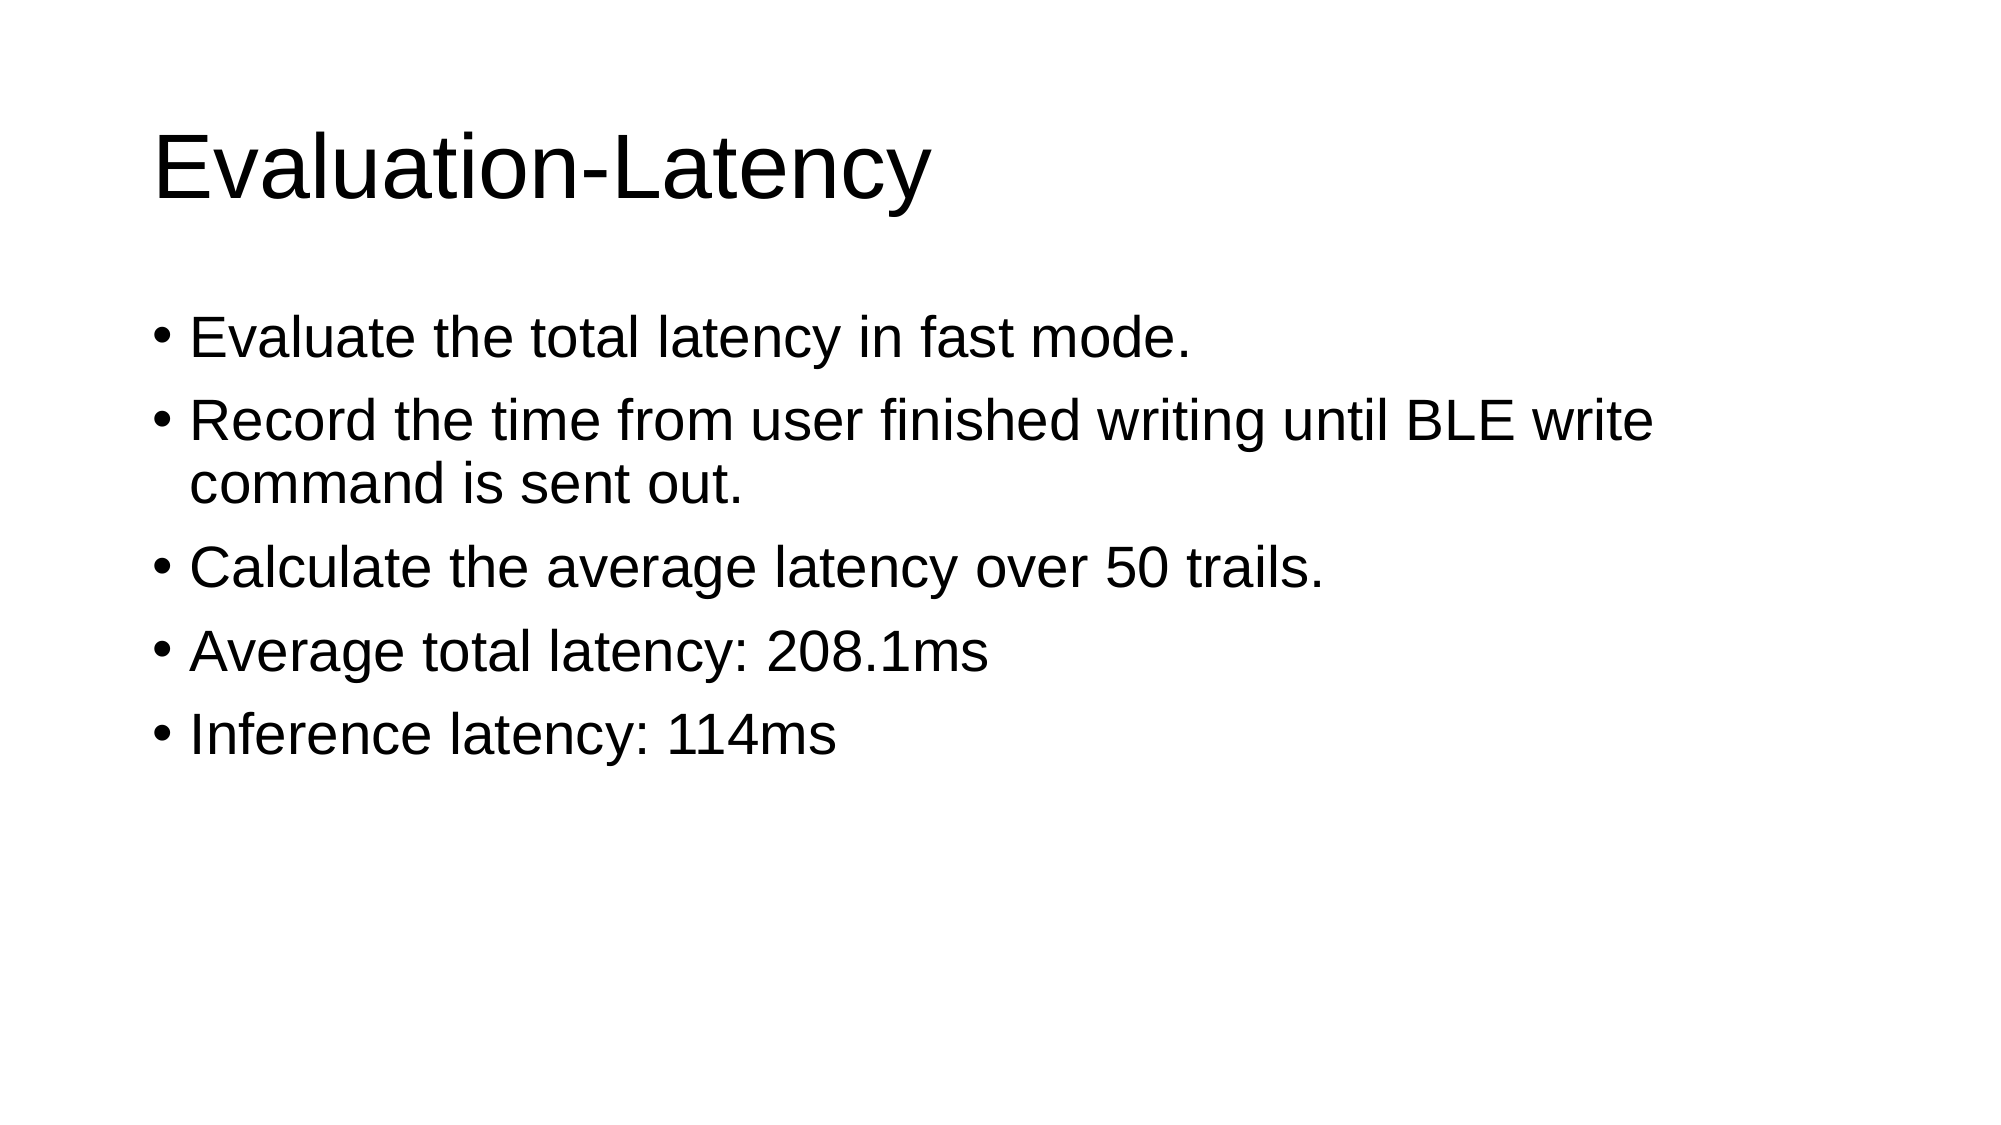

# Evaluation-Latency
Evaluate the total latency in fast mode.
Record the time from user finished writing until BLE write command is sent out.
Calculate the average latency over 50 trails.
Average total latency: 208.1ms
Inference latency: 114ms